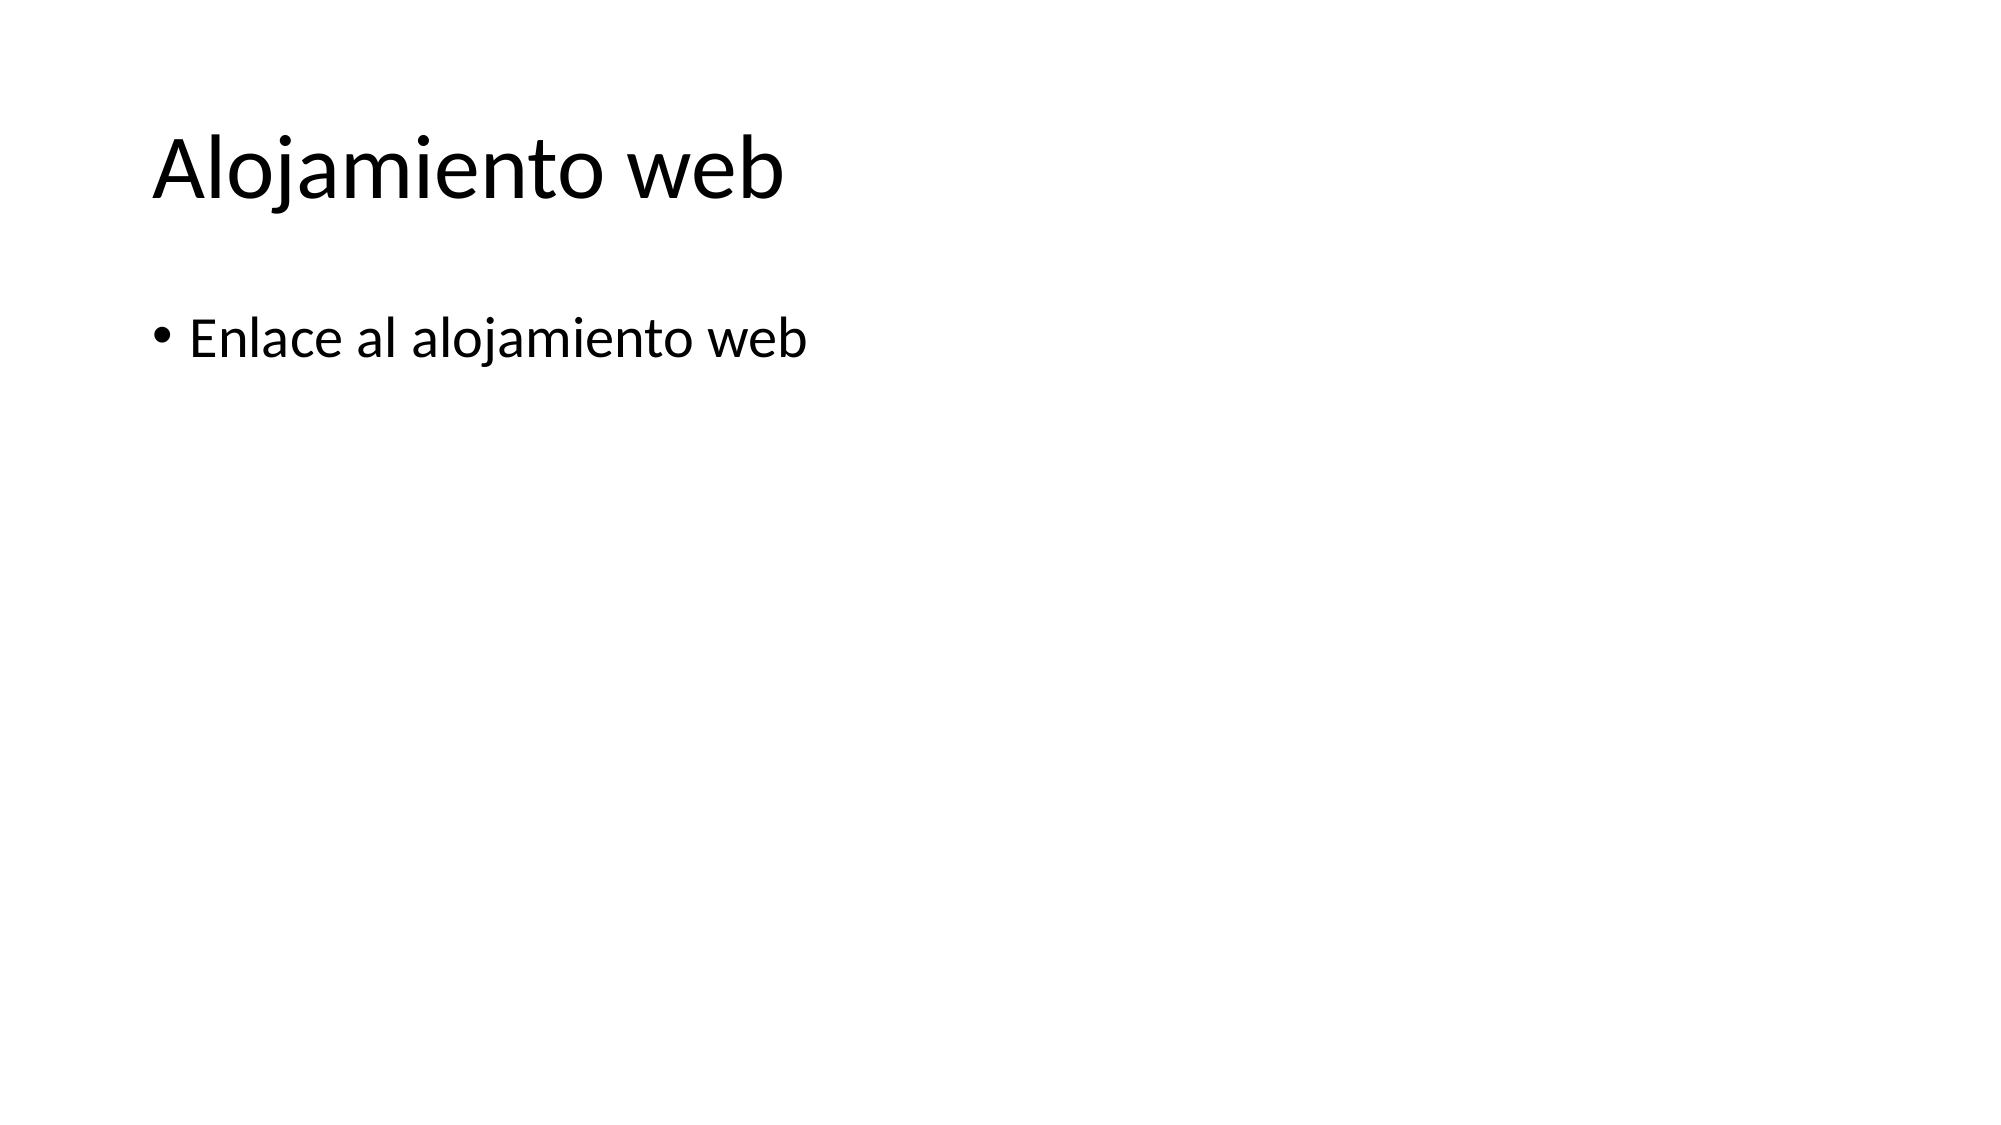

# Alojamiento web
Enlace al alojamiento web